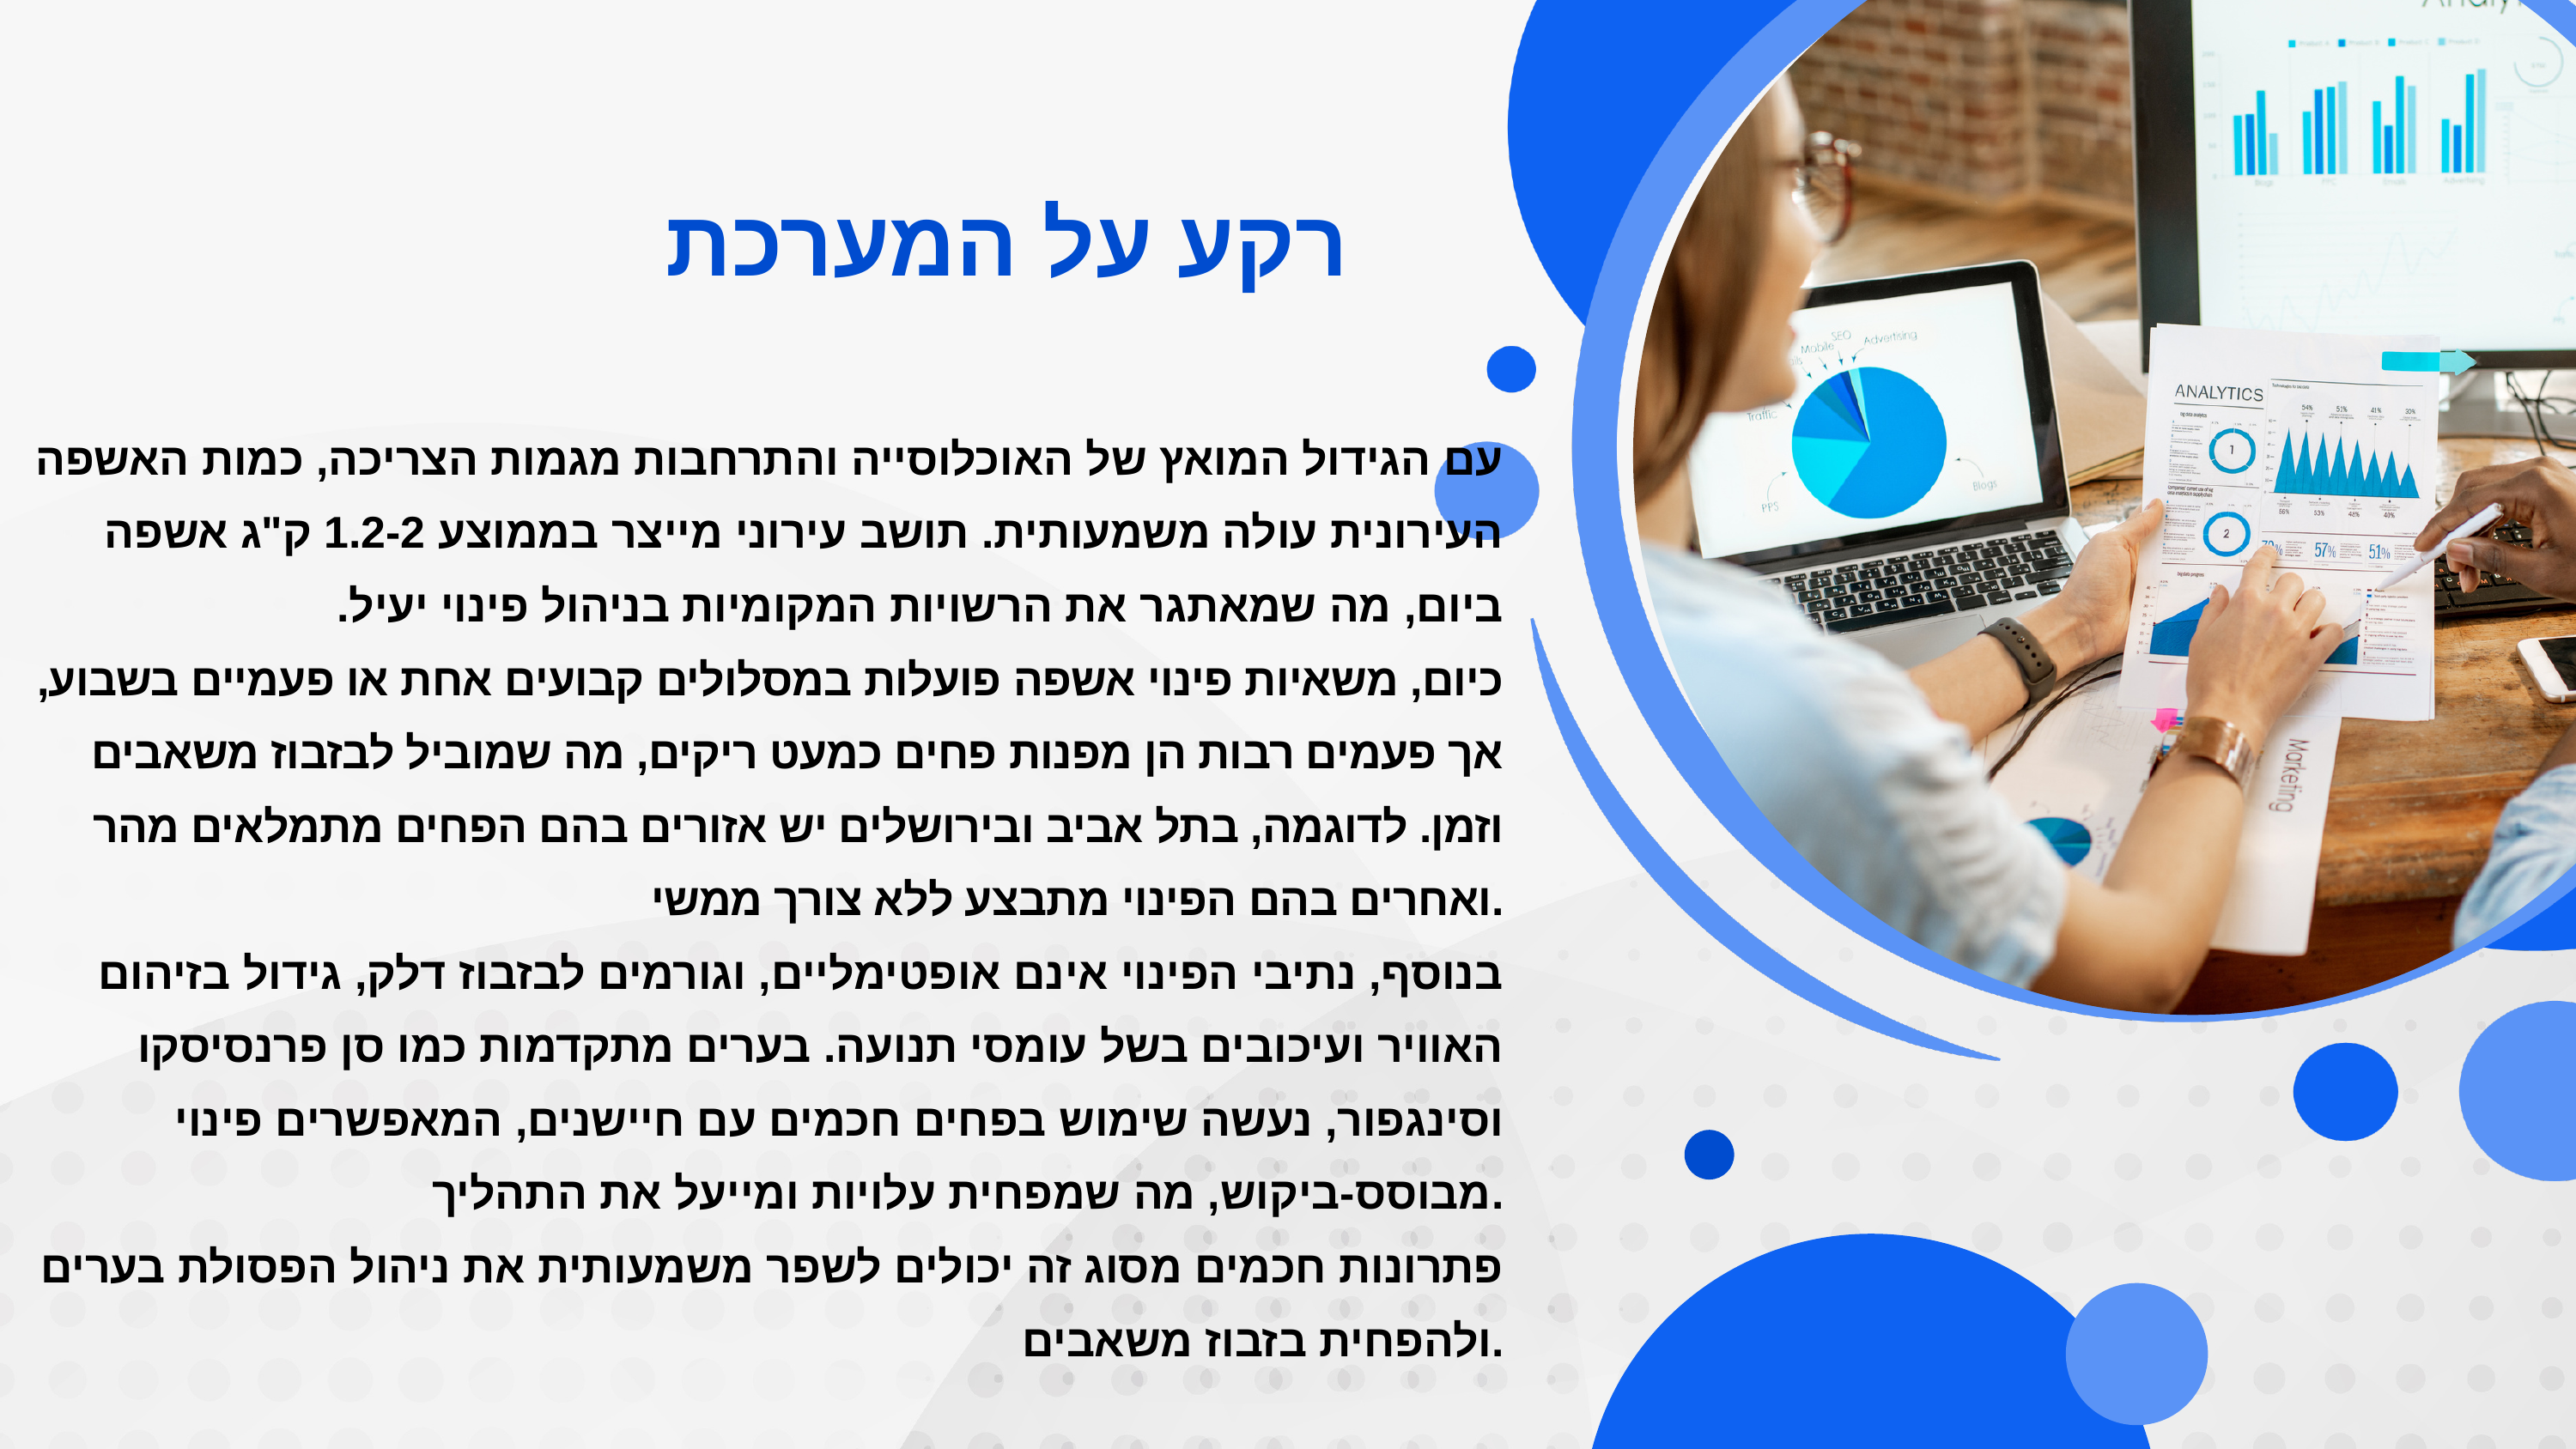

רקע על המערכת
עם הגידול המואץ של האוכלוסייה והתרחבות מגמות הצריכה, כמות האשפה העירונית עולה משמעותית. תושב עירוני מייצר בממוצע 1.2-2 ק"ג אשפה ביום, מה שמאתגר את הרשויות המקומיות בניהול פינוי יעיל.
כיום, משאיות פינוי אשפה פועלות במסלולים קבועים אחת או פעמיים בשבוע, אך פעמים רבות הן מפנות פחים כמעט ריקים, מה שמוביל לבזבוז משאבים וזמן. לדוגמה, בתל אביב ובירושלים יש אזורים בהם הפחים מתמלאים מהר ואחרים בהם הפינוי מתבצע ללא צורך ממשי.
בנוסף, נתיבי הפינוי אינם אופטימליים, וגורמים לבזבוז דלק, גידול בזיהום האוויר ועיכובים בשל עומסי תנועה. בערים מתקדמות כמו סן פרנסיסקו וסינגפור, נעשה שימוש בפחים חכמים עם חיישנים, המאפשרים פינוי מבוסס-ביקוש, מה שמפחית עלויות ומייעל את התהליך.
פתרונות חכמים מסוג זה יכולים לשפר משמעותית את ניהול הפסולת בערים ולהפחית בזבוז משאבים.